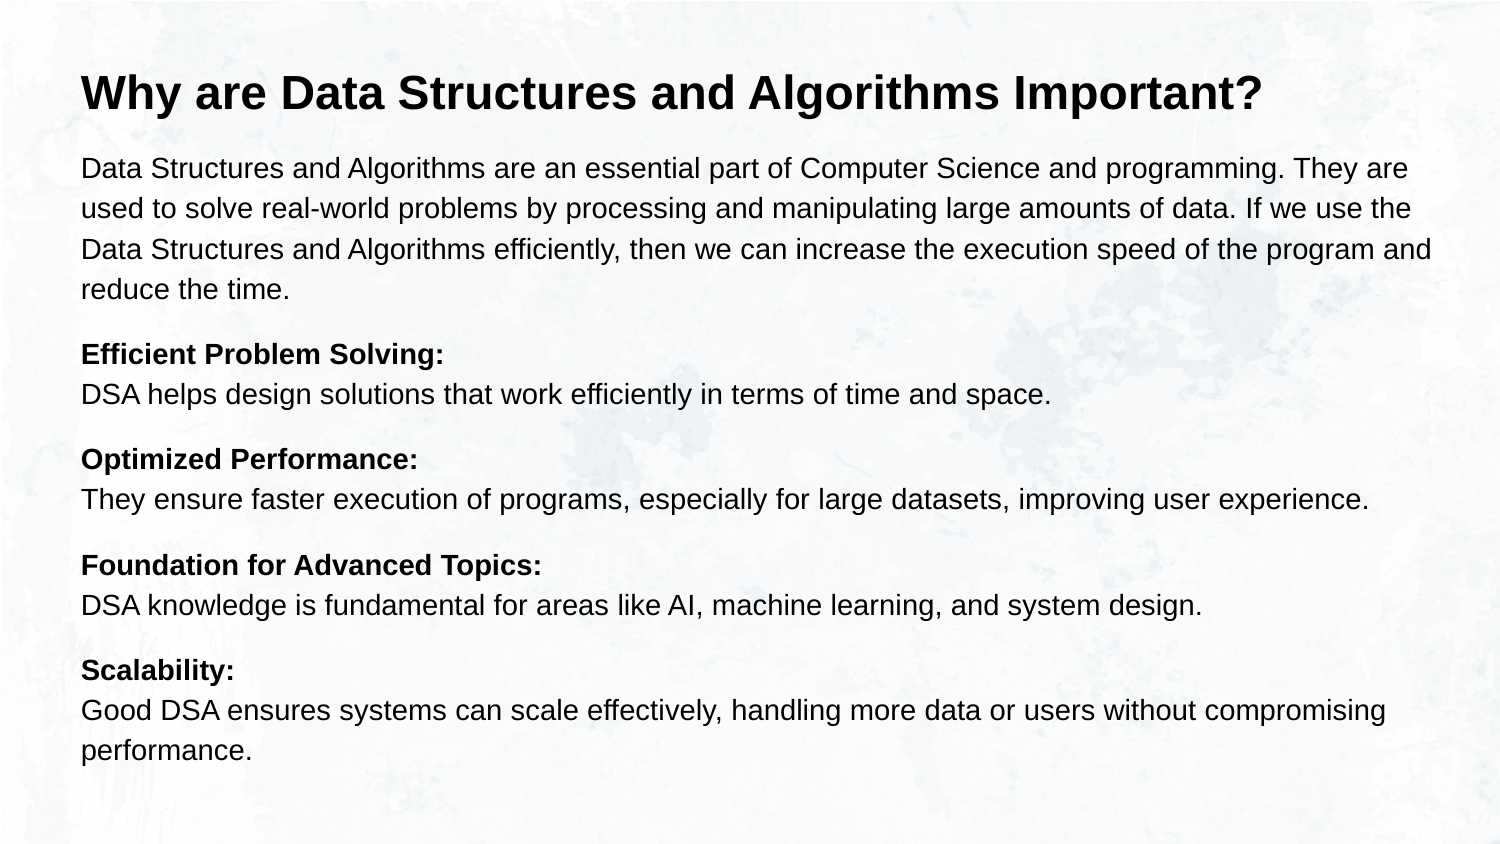

Why are Data Structures and Algorithms Important?
Data Structures and Algorithms are an essential part of Computer Science and programming. They are used to solve real-world problems by processing and manipulating large amounts of data. If we use the Data Structures and Algorithms efficiently, then we can increase the execution speed of the program and reduce the time.
Efficient Problem Solving:
DSA helps design solutions that work efficiently in terms of time and space.
Optimized Performance:
They ensure faster execution of programs, especially for large datasets, improving user experience.
Foundation for Advanced Topics:
DSA knowledge is fundamental for areas like AI, machine learning, and system design.
Scalability:
Good DSA ensures systems can scale effectively, handling more data or users without compromising performance.